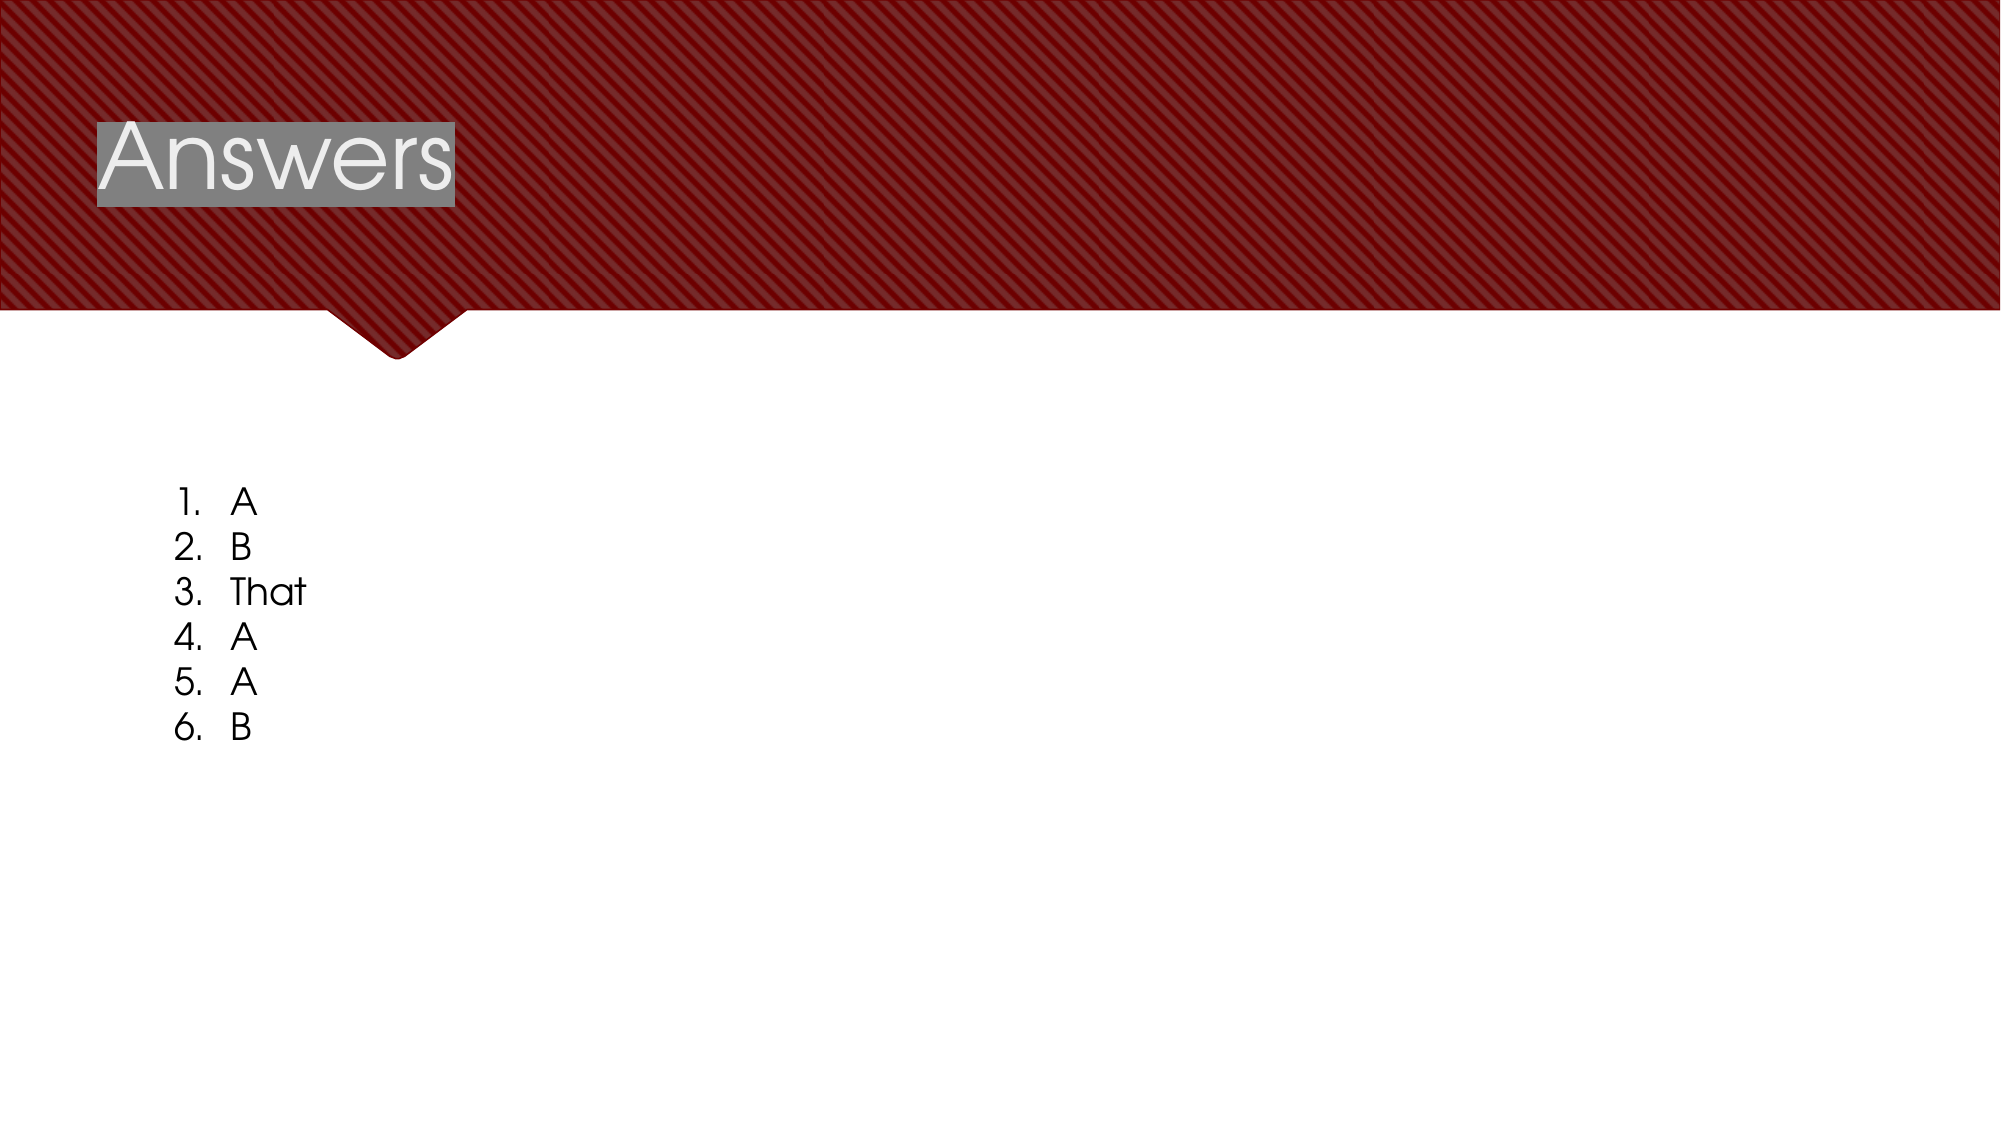

# Answers

A
B
That
A
A
B